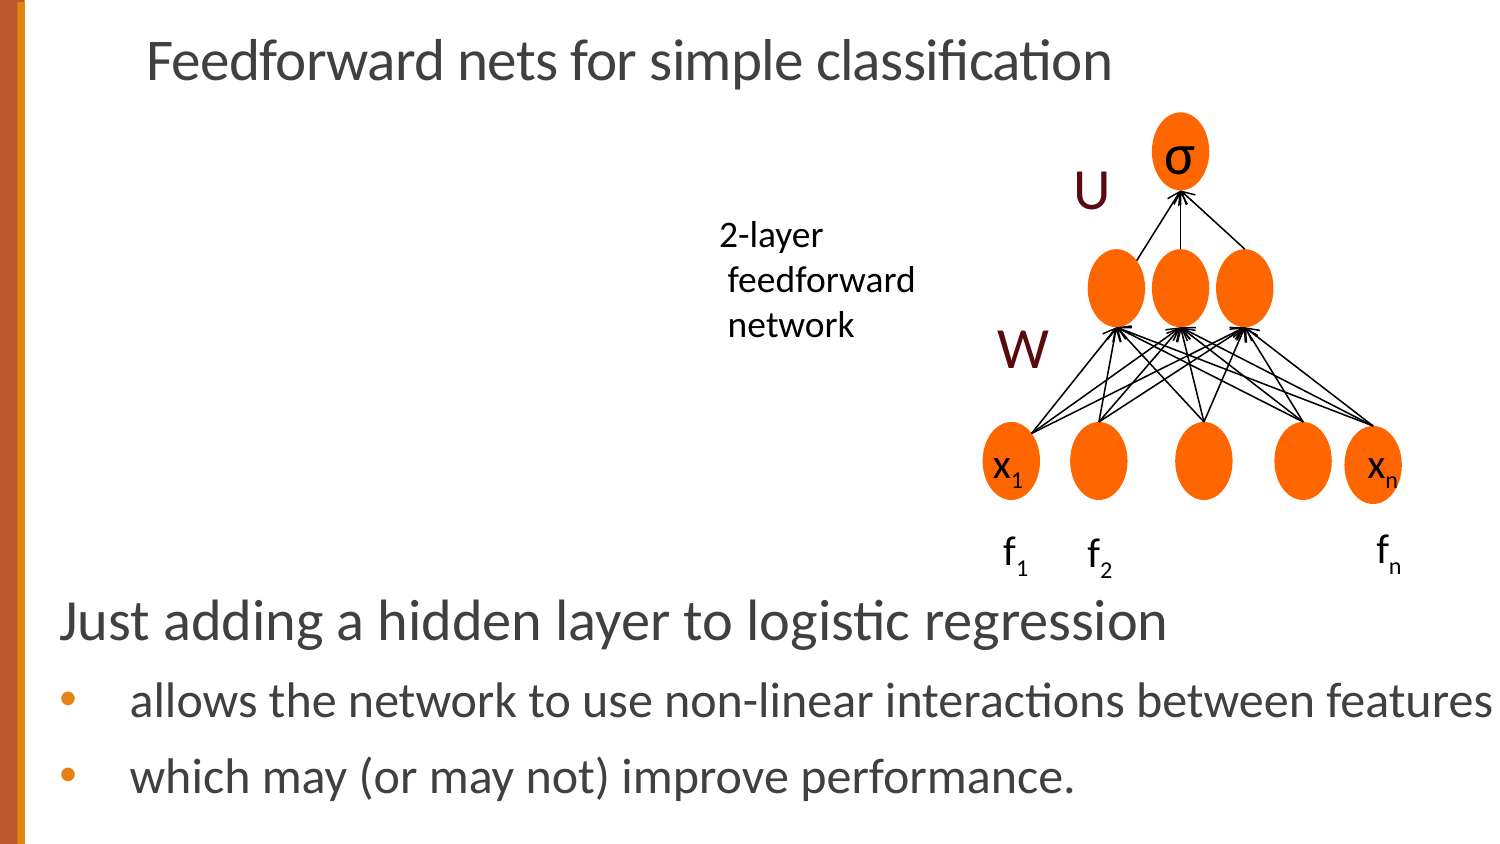

# Feedforward nets for simple classification
σ

U

W

x1
xn

fn
f1
f2
2-layer
 feedforward
 network
32
Just adding a hidden layer to logistic regression
allows the network to use non-linear interactions between features
which may (or may not) improve performance.
32